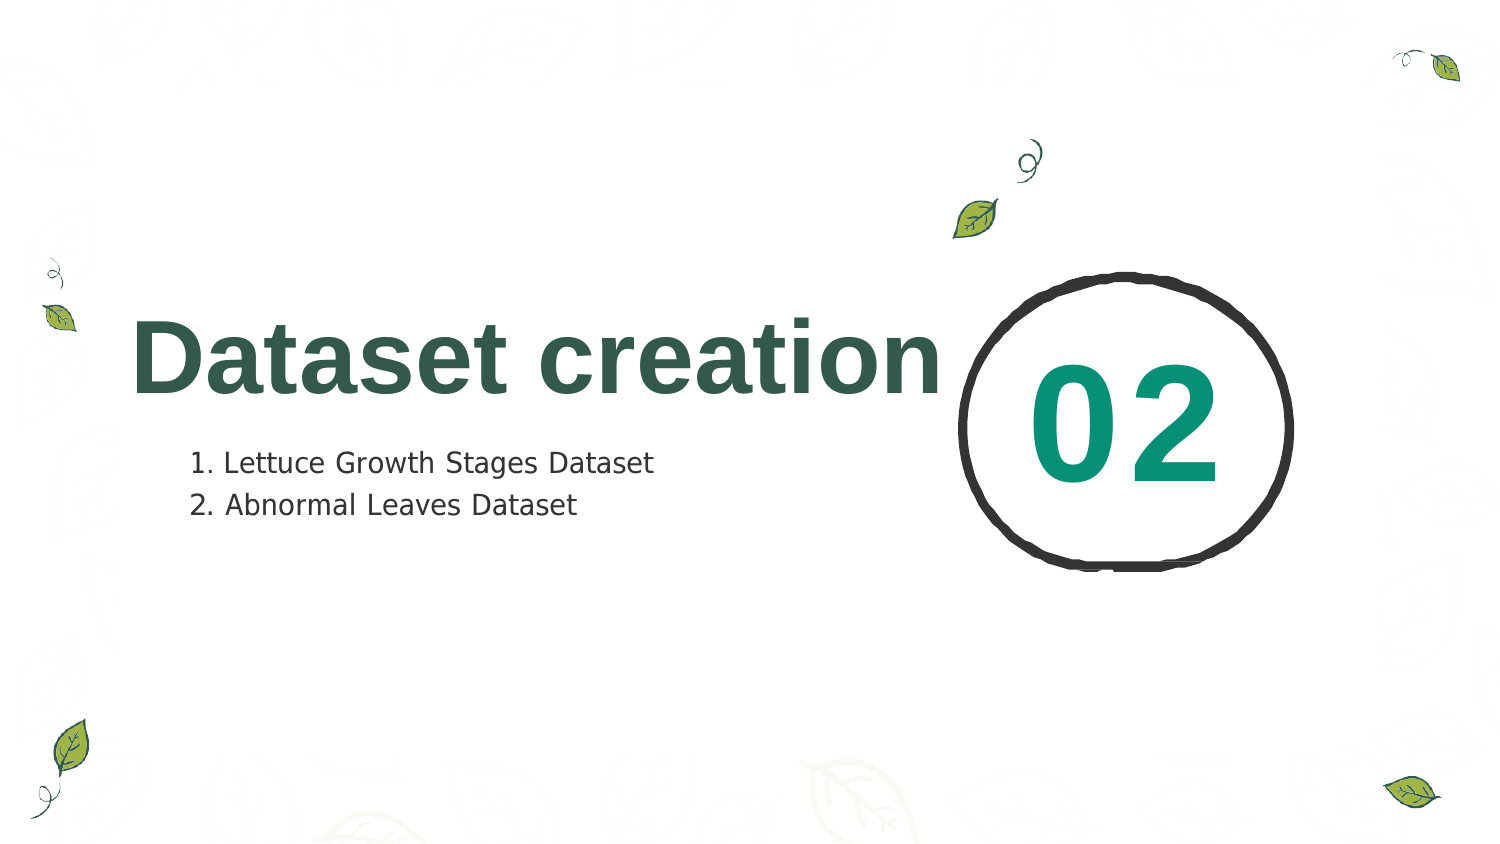

# Dataset creation
02
1. Lettuce Growth Stages Dataset
2. Abnormal Leaves Dataset